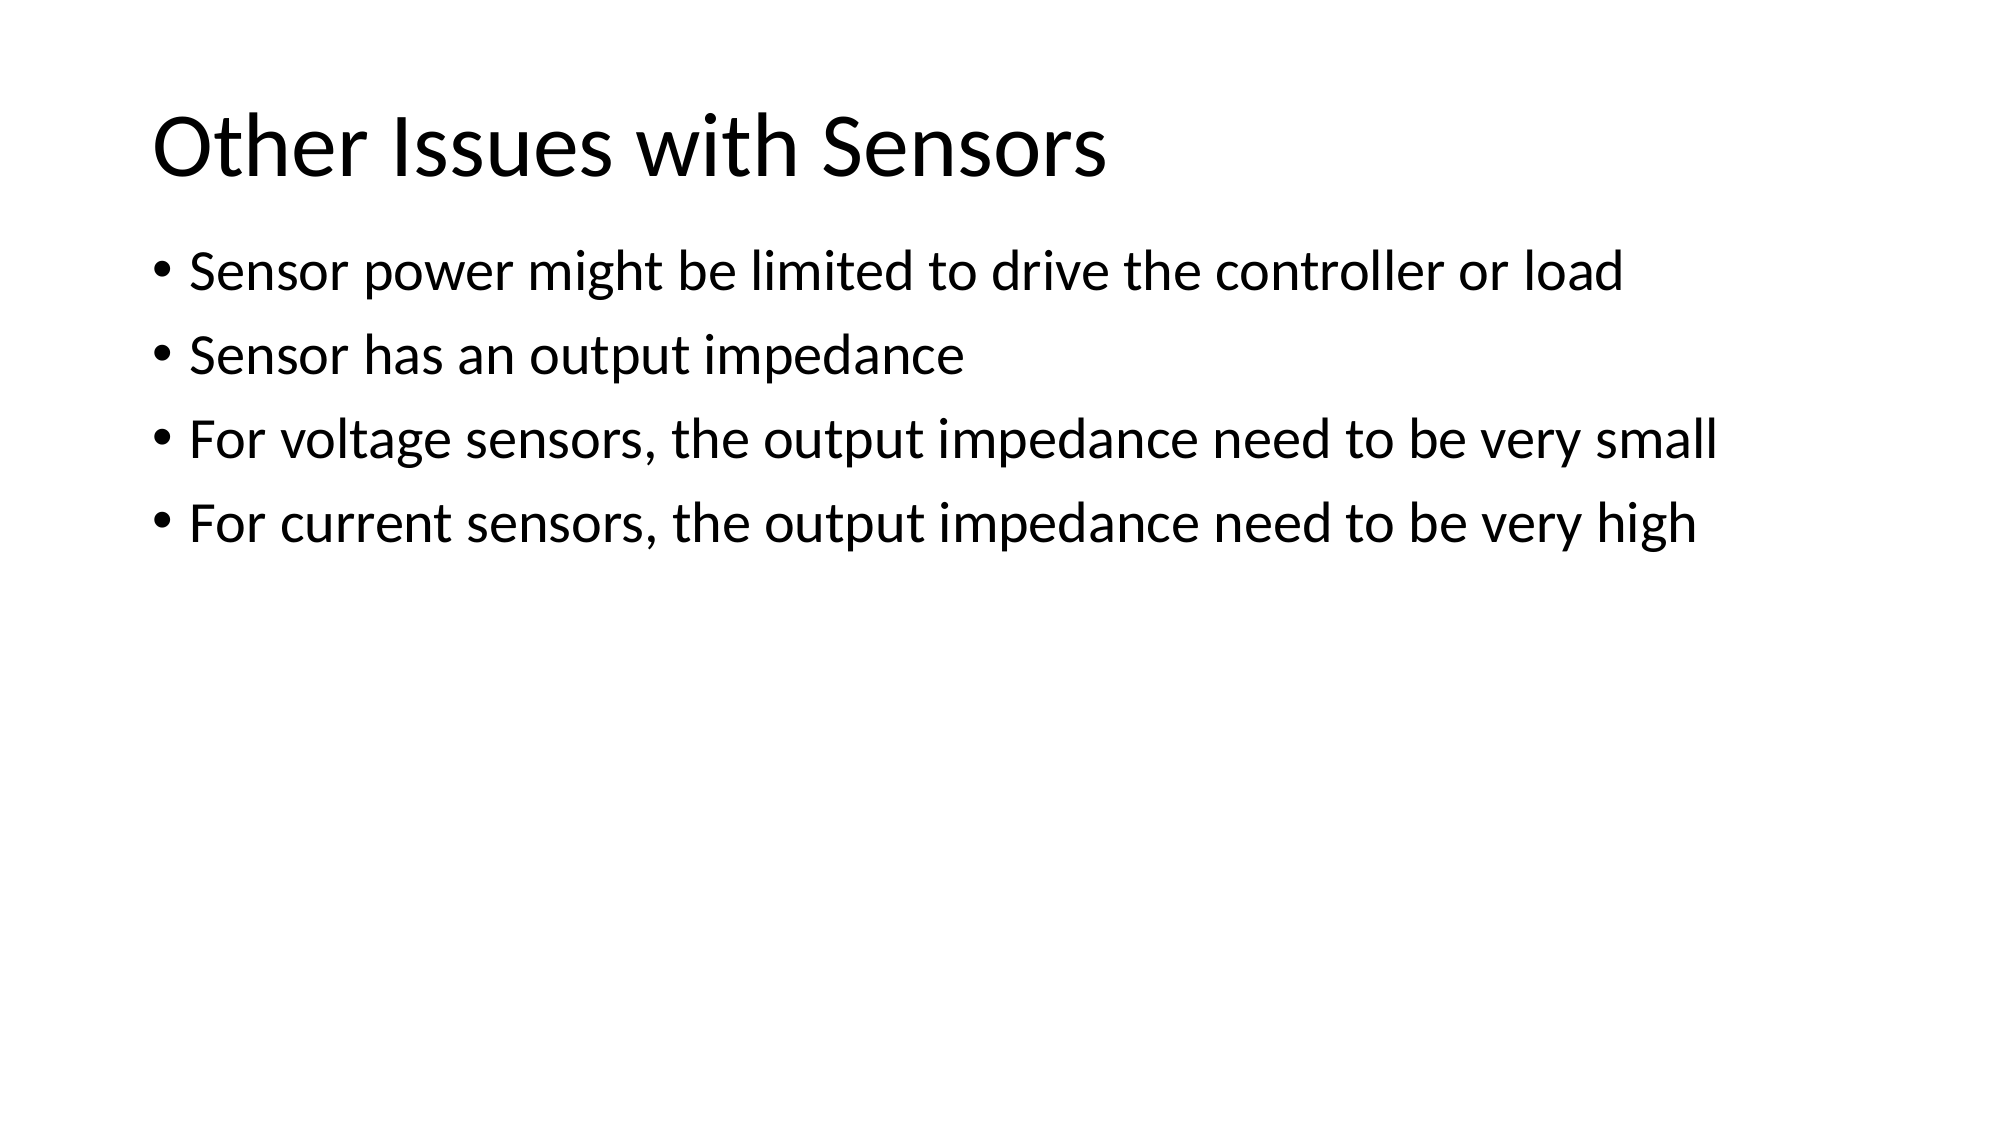

# Other Issues with Sensors
Sensor power might be limited to drive the controller or load
Sensor has an output impedance
For voltage sensors, the output impedance need to be very small
For current sensors, the output impedance need to be very high